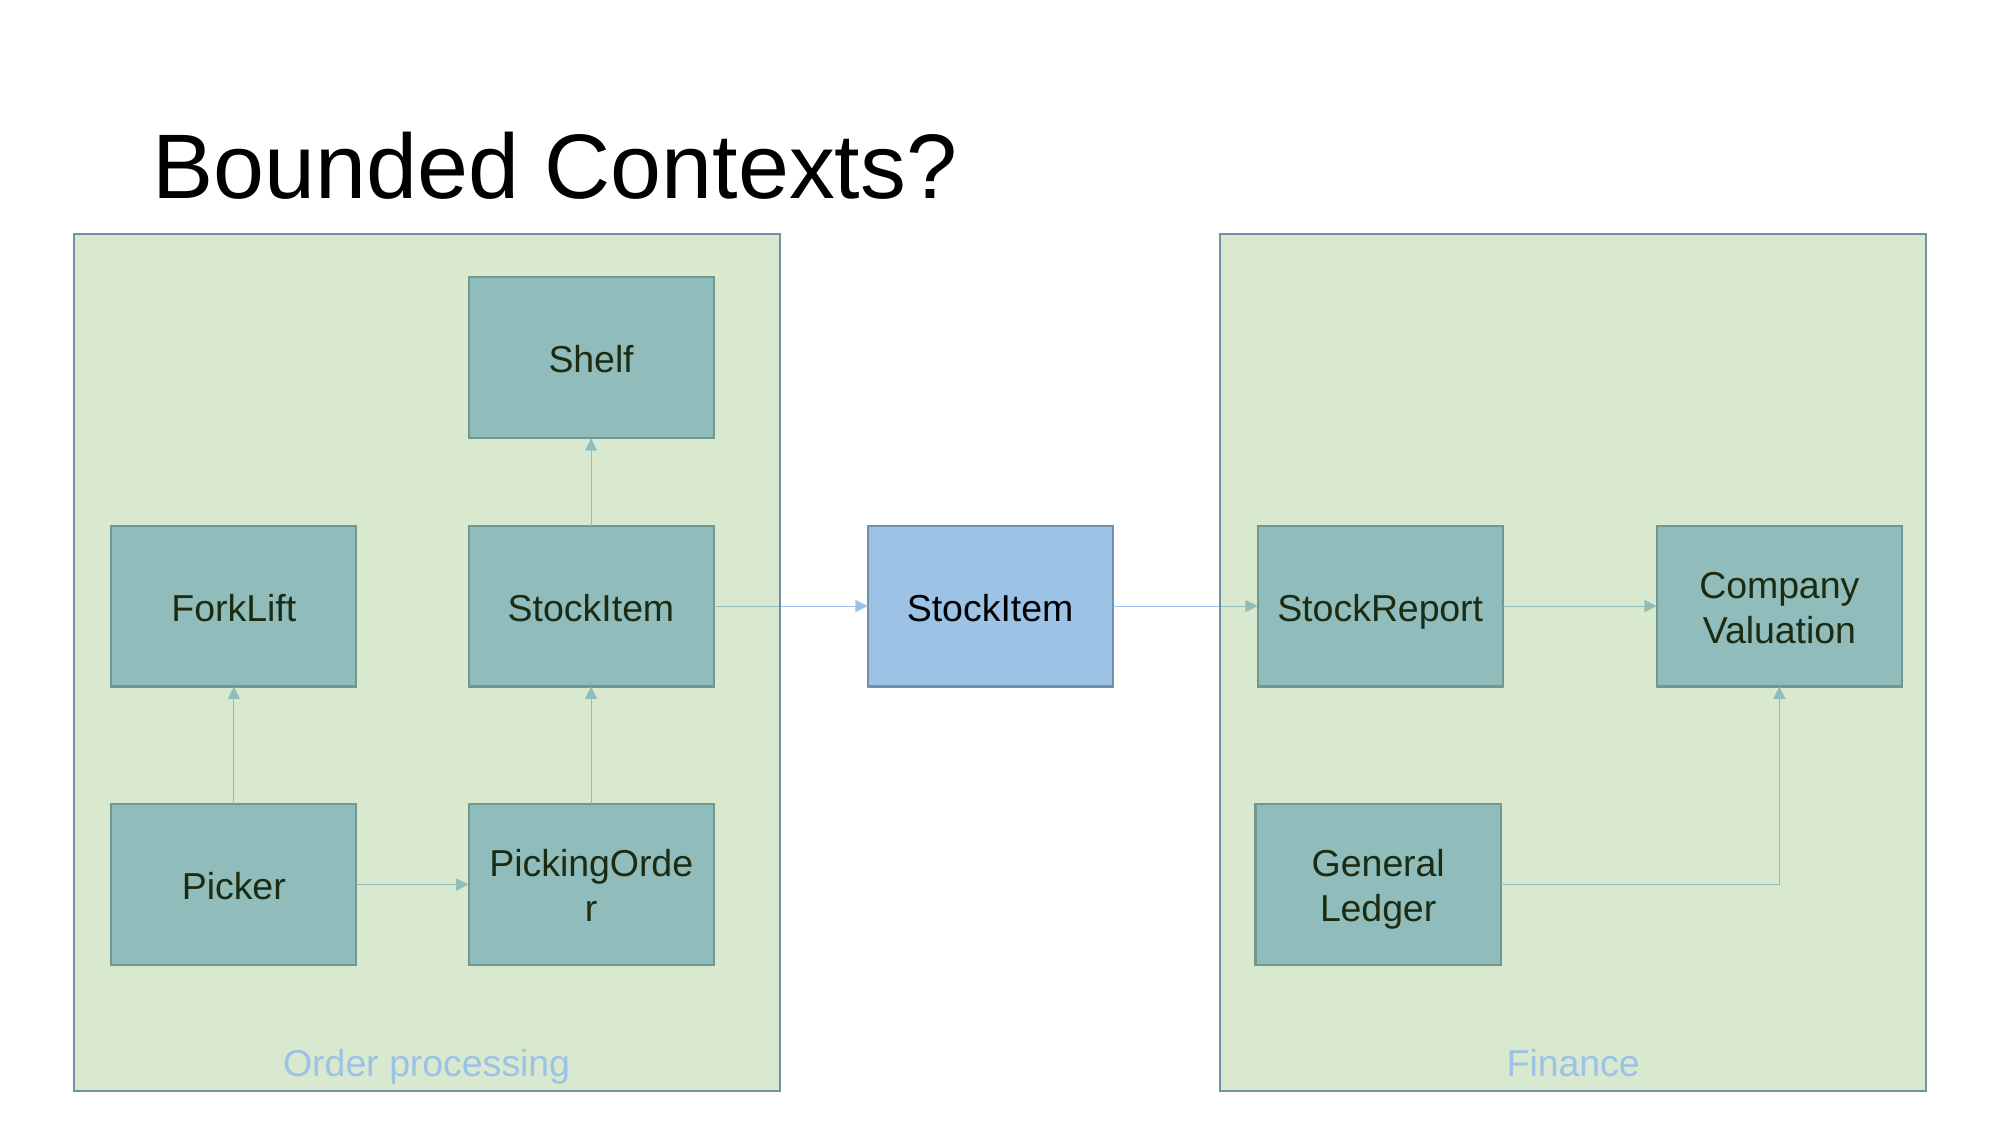

# Bounded Contexts?
Finance
Order processing
Shelf
StockReport
StockItem
StockItem
Company Valuation
ForkLift
General Ledger
Picker
PickingOrder